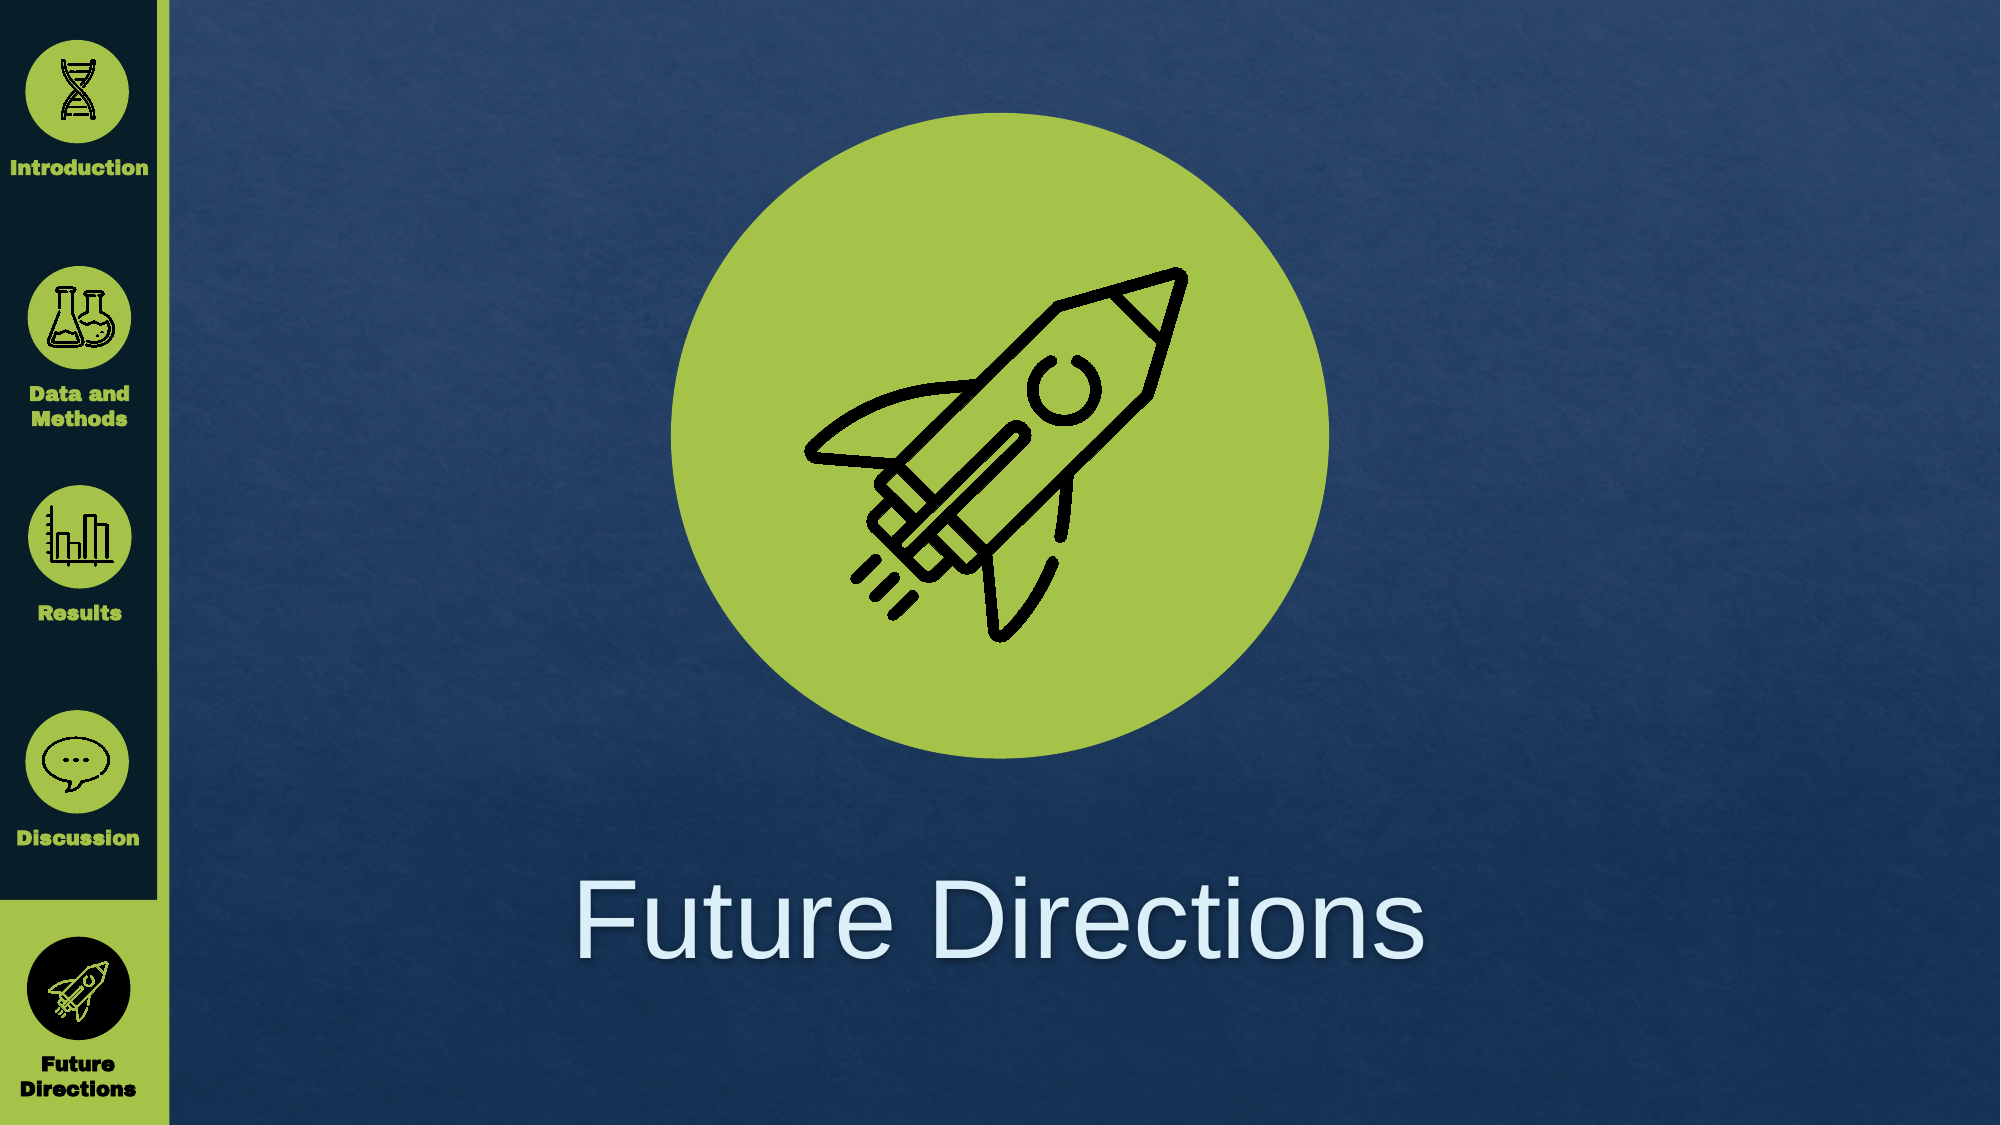

Introduction

Data and Methods

Results
# Future Directions

Discussion

Future Directions